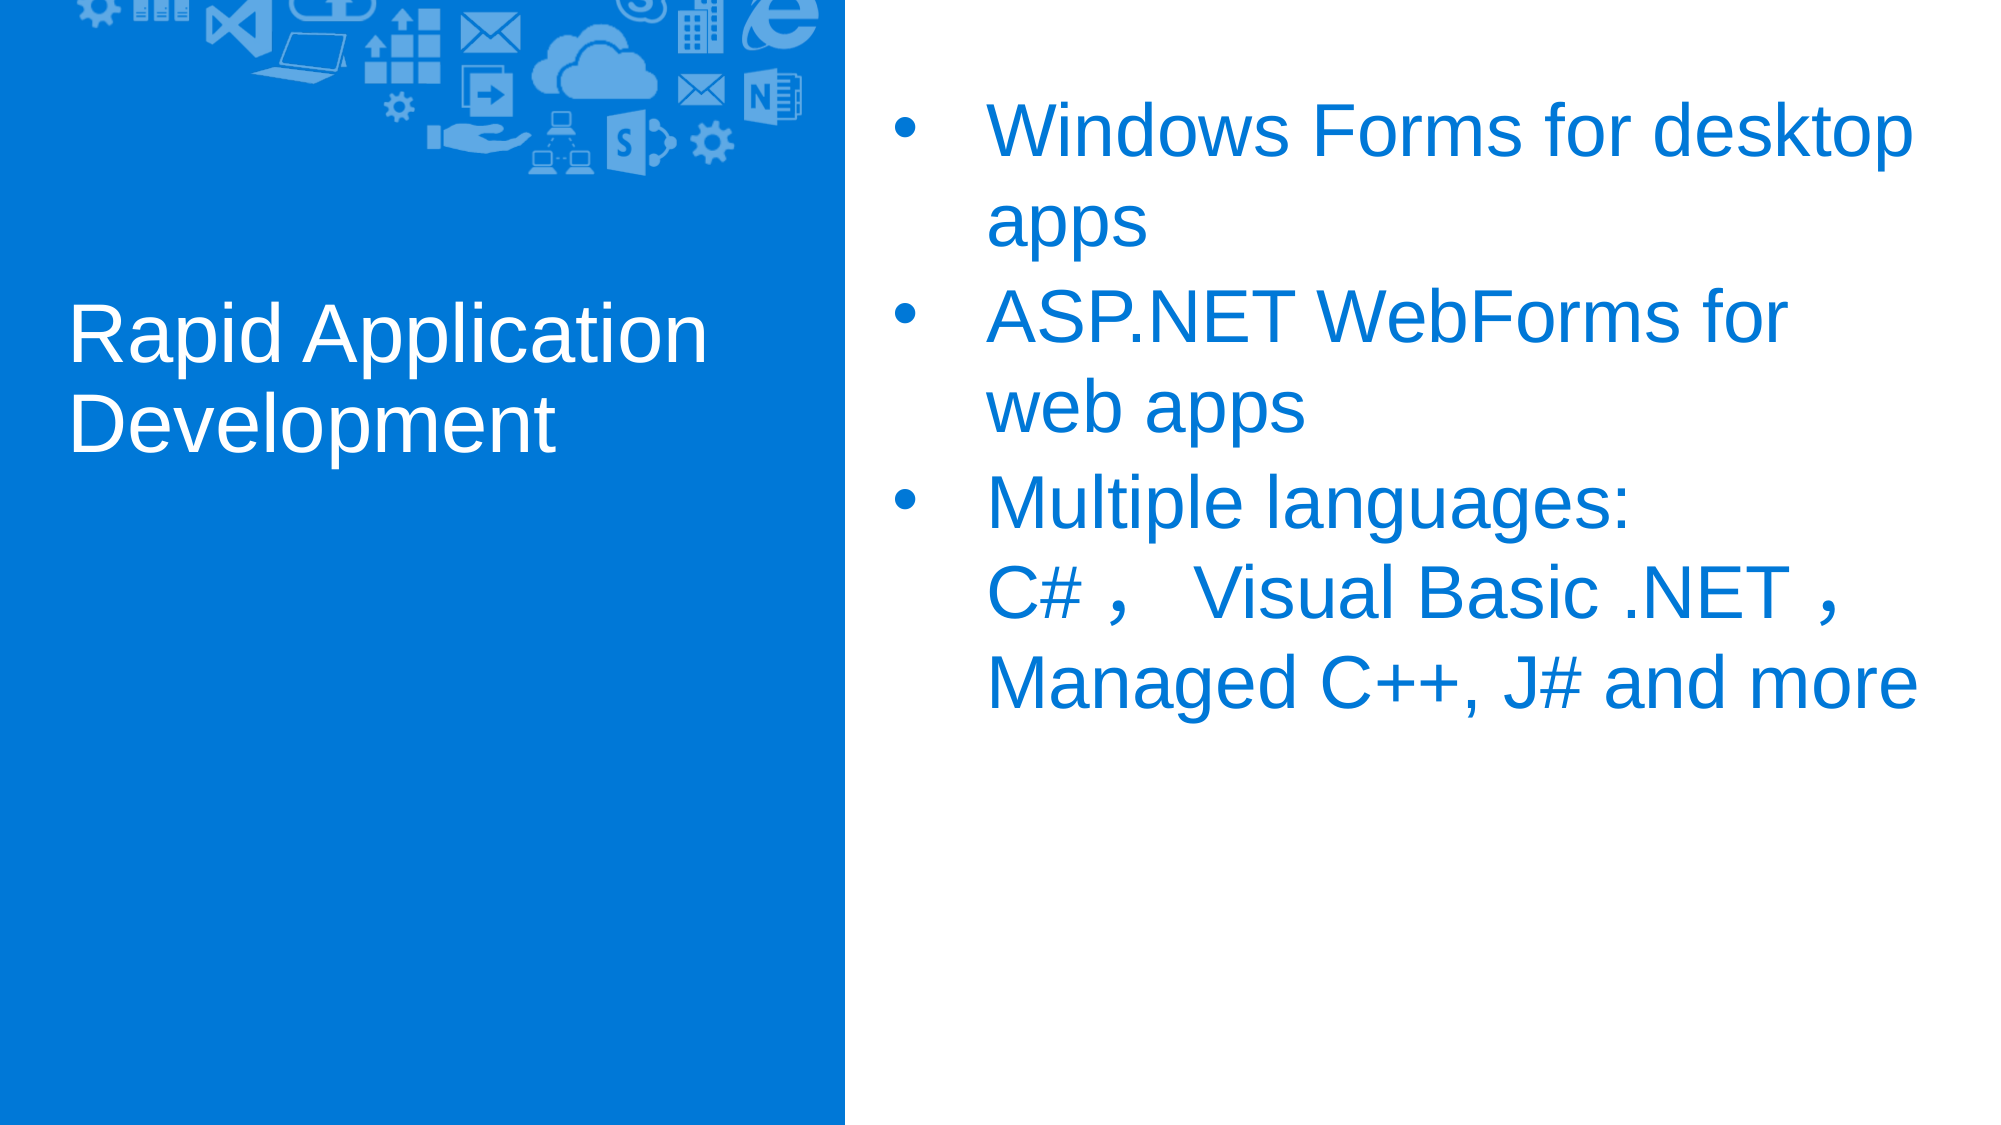

Windows Forms for desktop apps
ASP.NET WebForms for web apps
Multiple languages: C#，Visual Basic .NET，Managed C++, J# and more
# Rapid Application Development